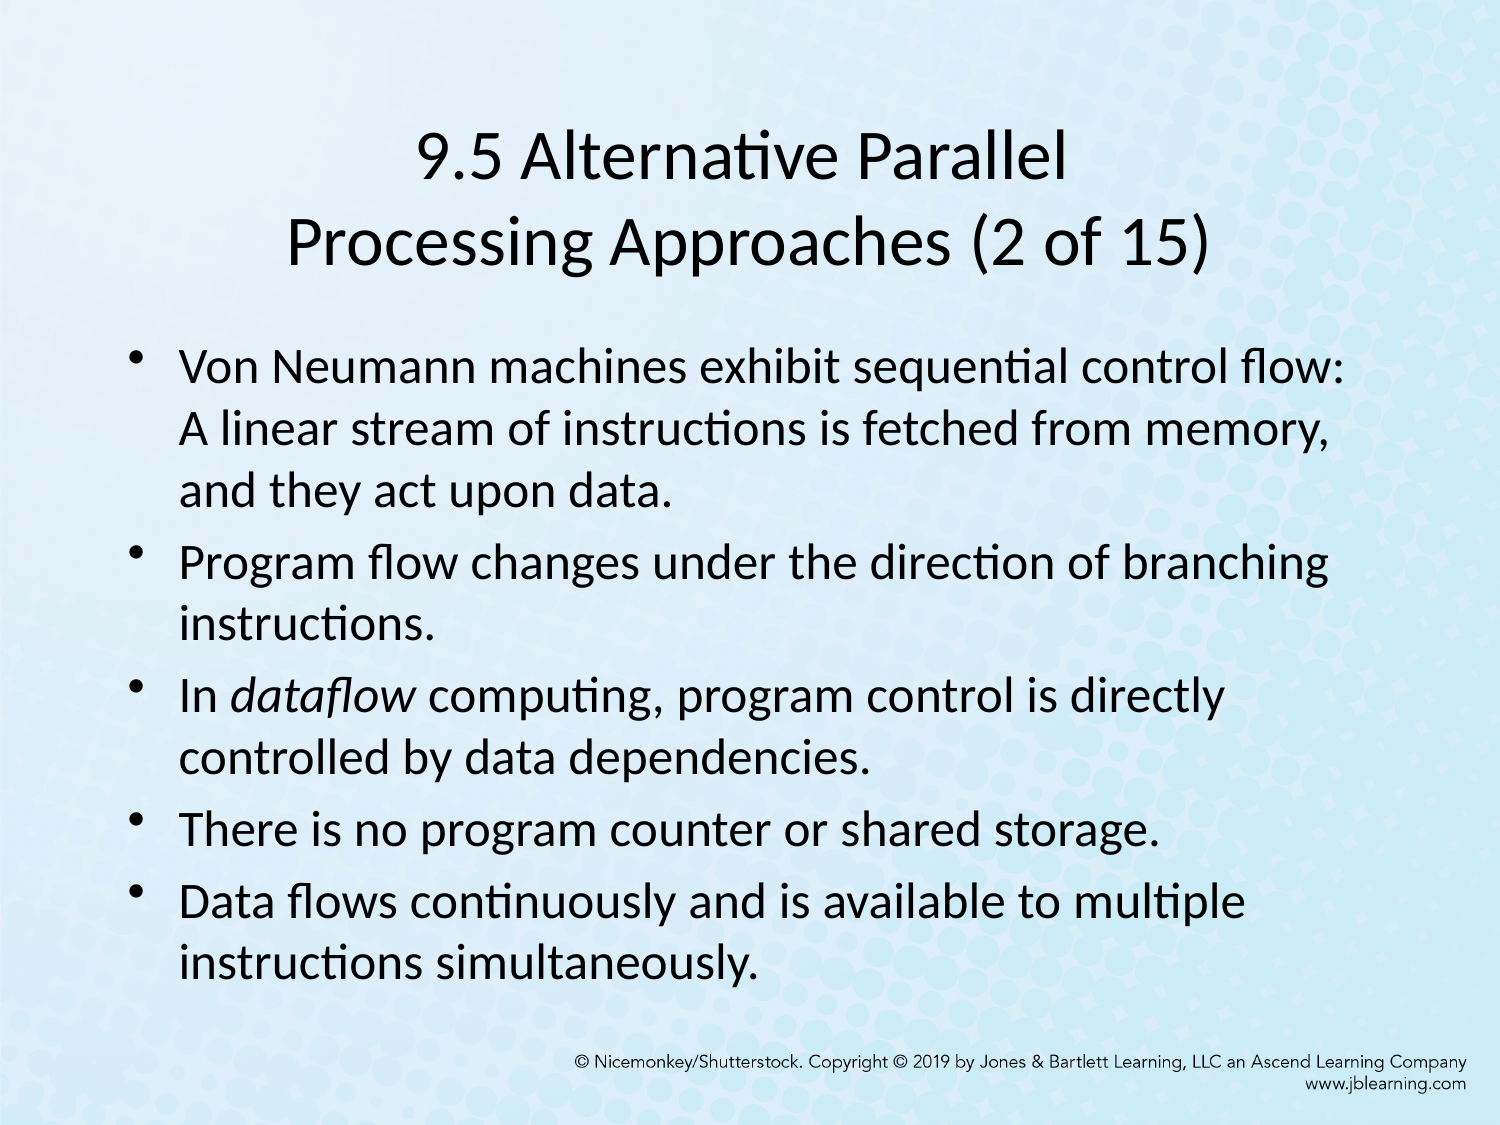

# 9.5 Alternative Parallel Processing Approaches (2 of 15)
Von Neumann machines exhibit sequential control flow: A linear stream of instructions is fetched from memory, and they act upon data.
Program flow changes under the direction of branching instructions.
In dataflow computing, program control is directly controlled by data dependencies.
There is no program counter or shared storage.
Data flows continuously and is available to multiple instructions simultaneously.